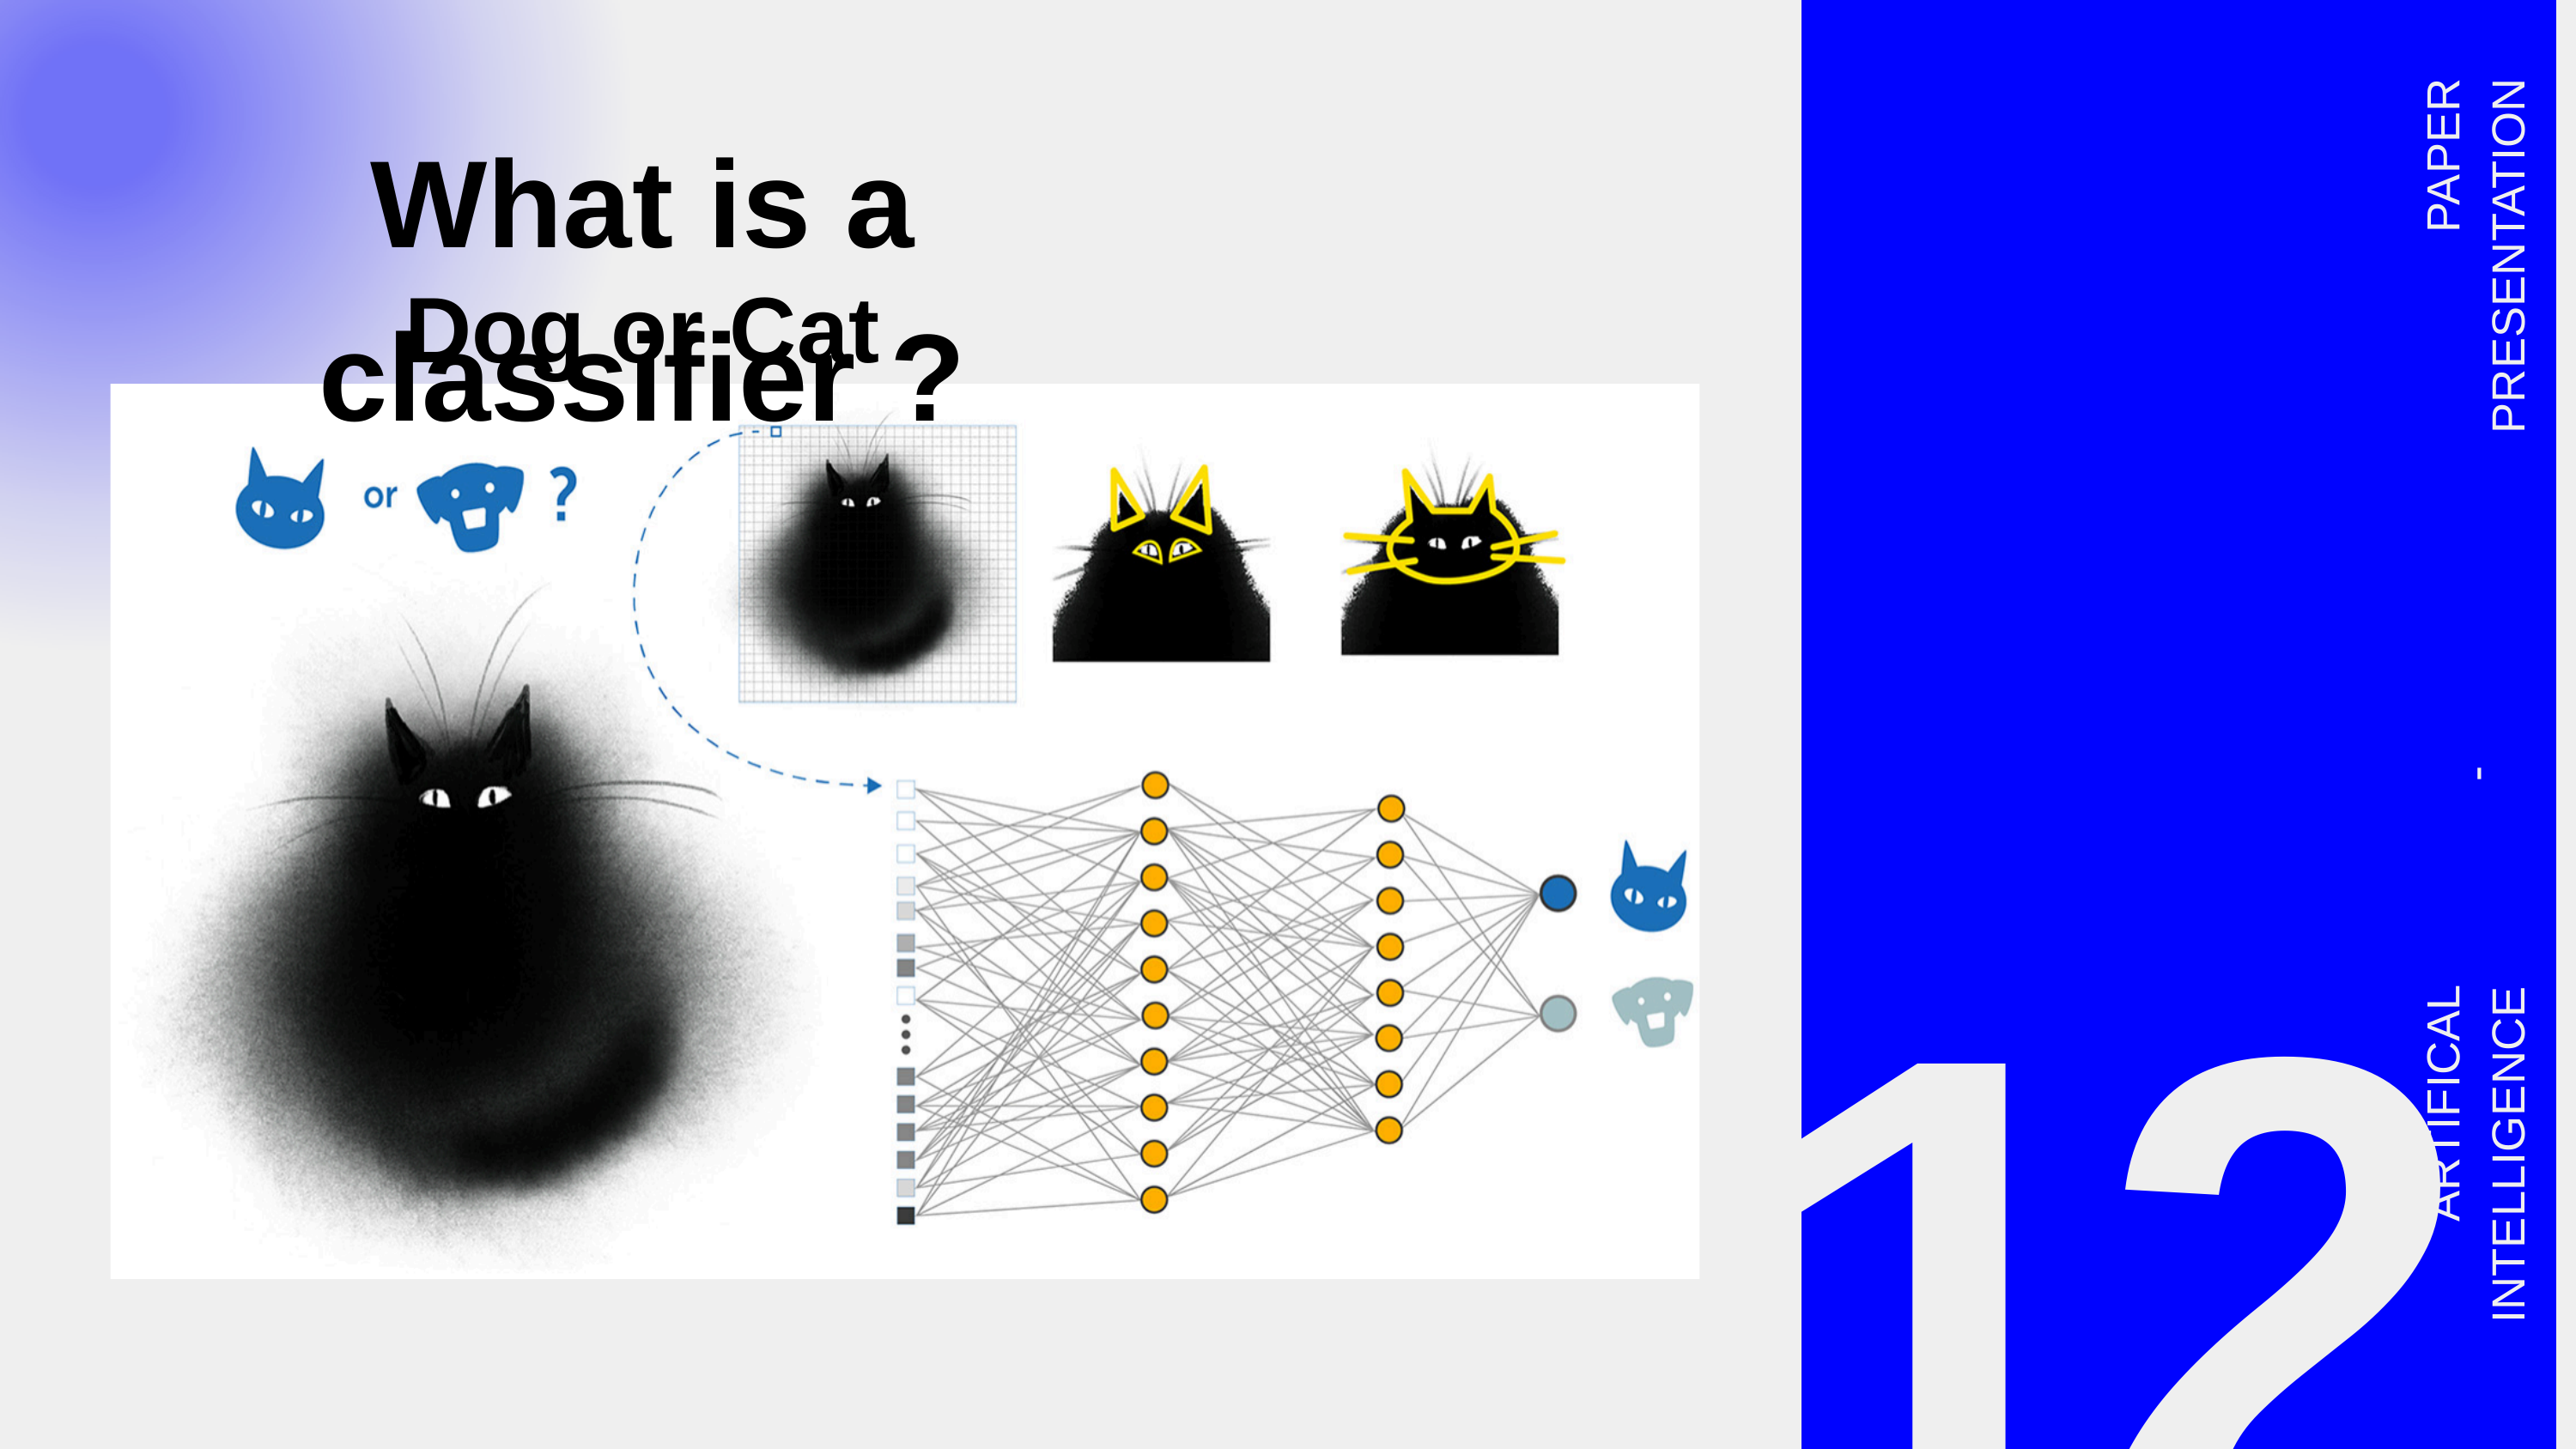

What is a classifier ?
PAPER PRESENTATION
Dog or Cat

-
12
ARTIFICAL INTELLIGENCE